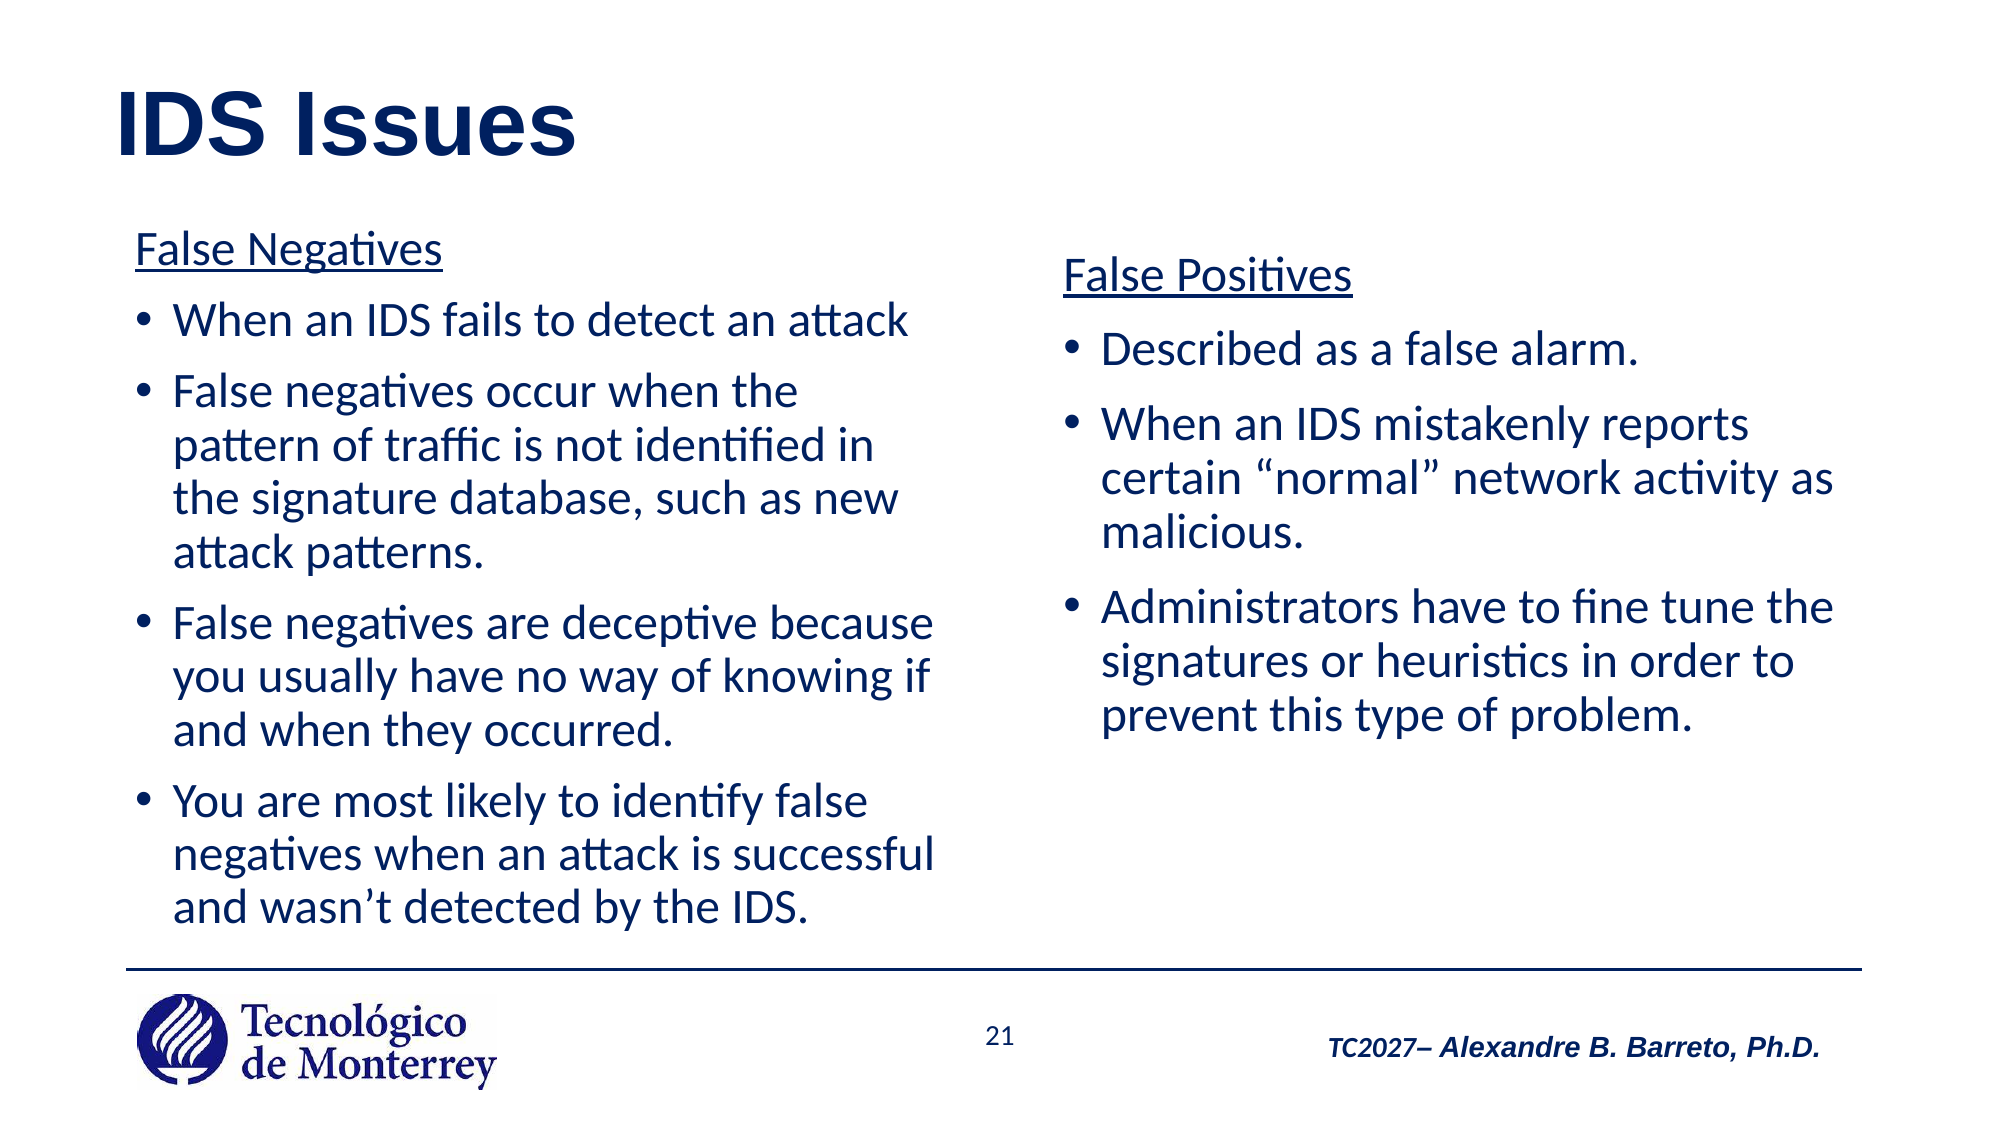

# IDS Issues
False Negatives
When an IDS fails to detect an attack
False negatives occur when the pattern of traffic is not identified in the signature database, such as new attack patterns.
False negatives are deceptive because you usually have no way of knowing if and when they occurred.
You are most likely to identify false negatives when an attack is successful and wasn’t detected by the IDS.

False Positives
Described as a false alarm.
When an IDS mistakenly reports certain “normal” network activity as malicious.
Administrators have to fine tune the signatures or heuristics in order to prevent this type of problem.